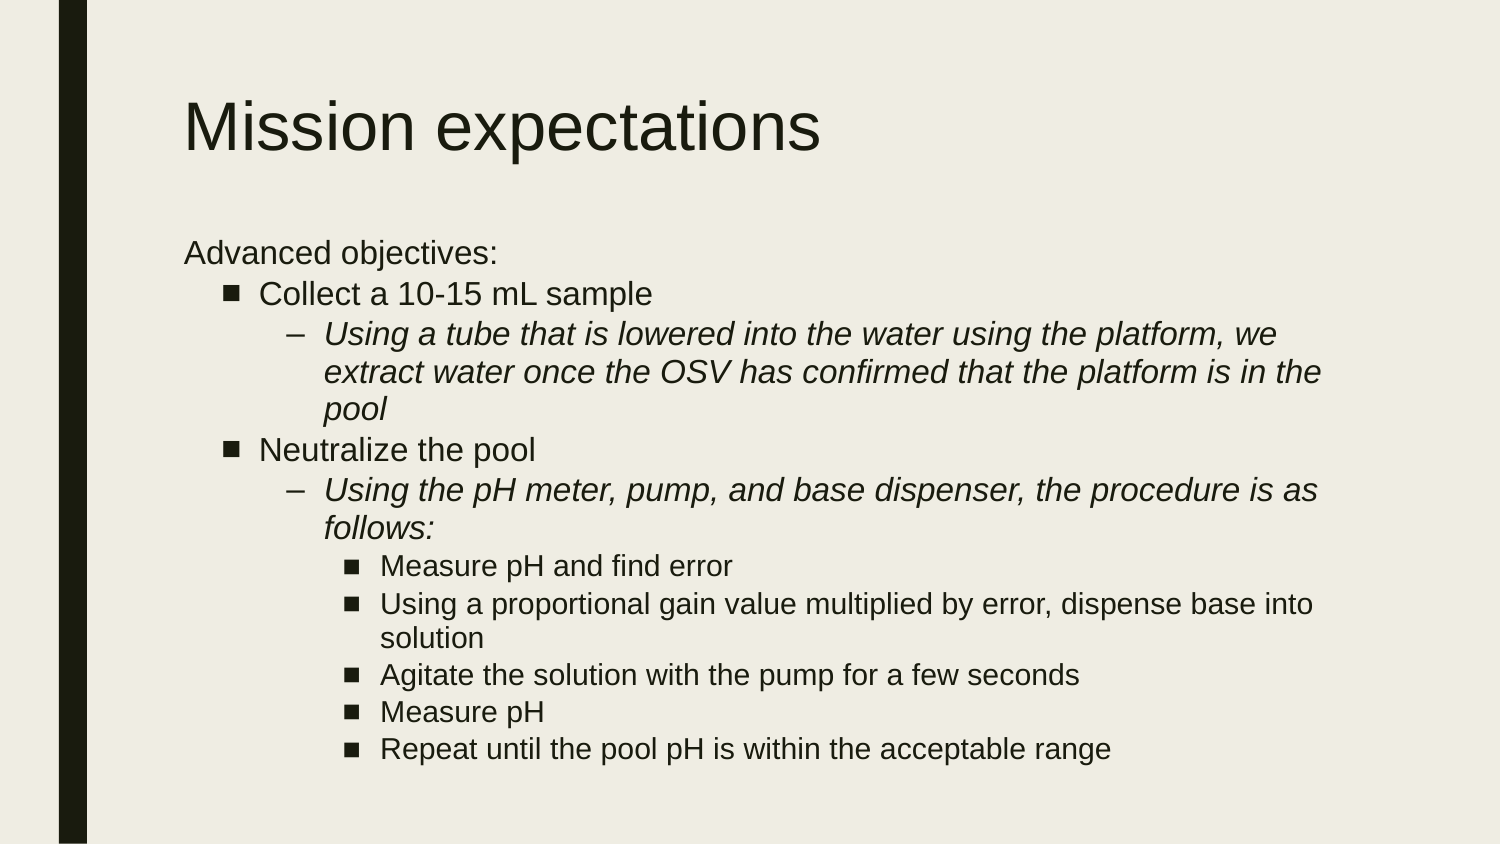

# Mission expectations
Advanced objectives:
Collect a 10-15 mL sample
Using a tube that is lowered into the water using the platform, we extract water once the OSV has confirmed that the platform is in the pool
Neutralize the pool
Using the pH meter, pump, and base dispenser, the procedure is as follows:
Measure pH and find error
Using a proportional gain value multiplied by error, dispense base into solution
Agitate the solution with the pump for a few seconds
Measure pH
Repeat until the pool pH is within the acceptable range